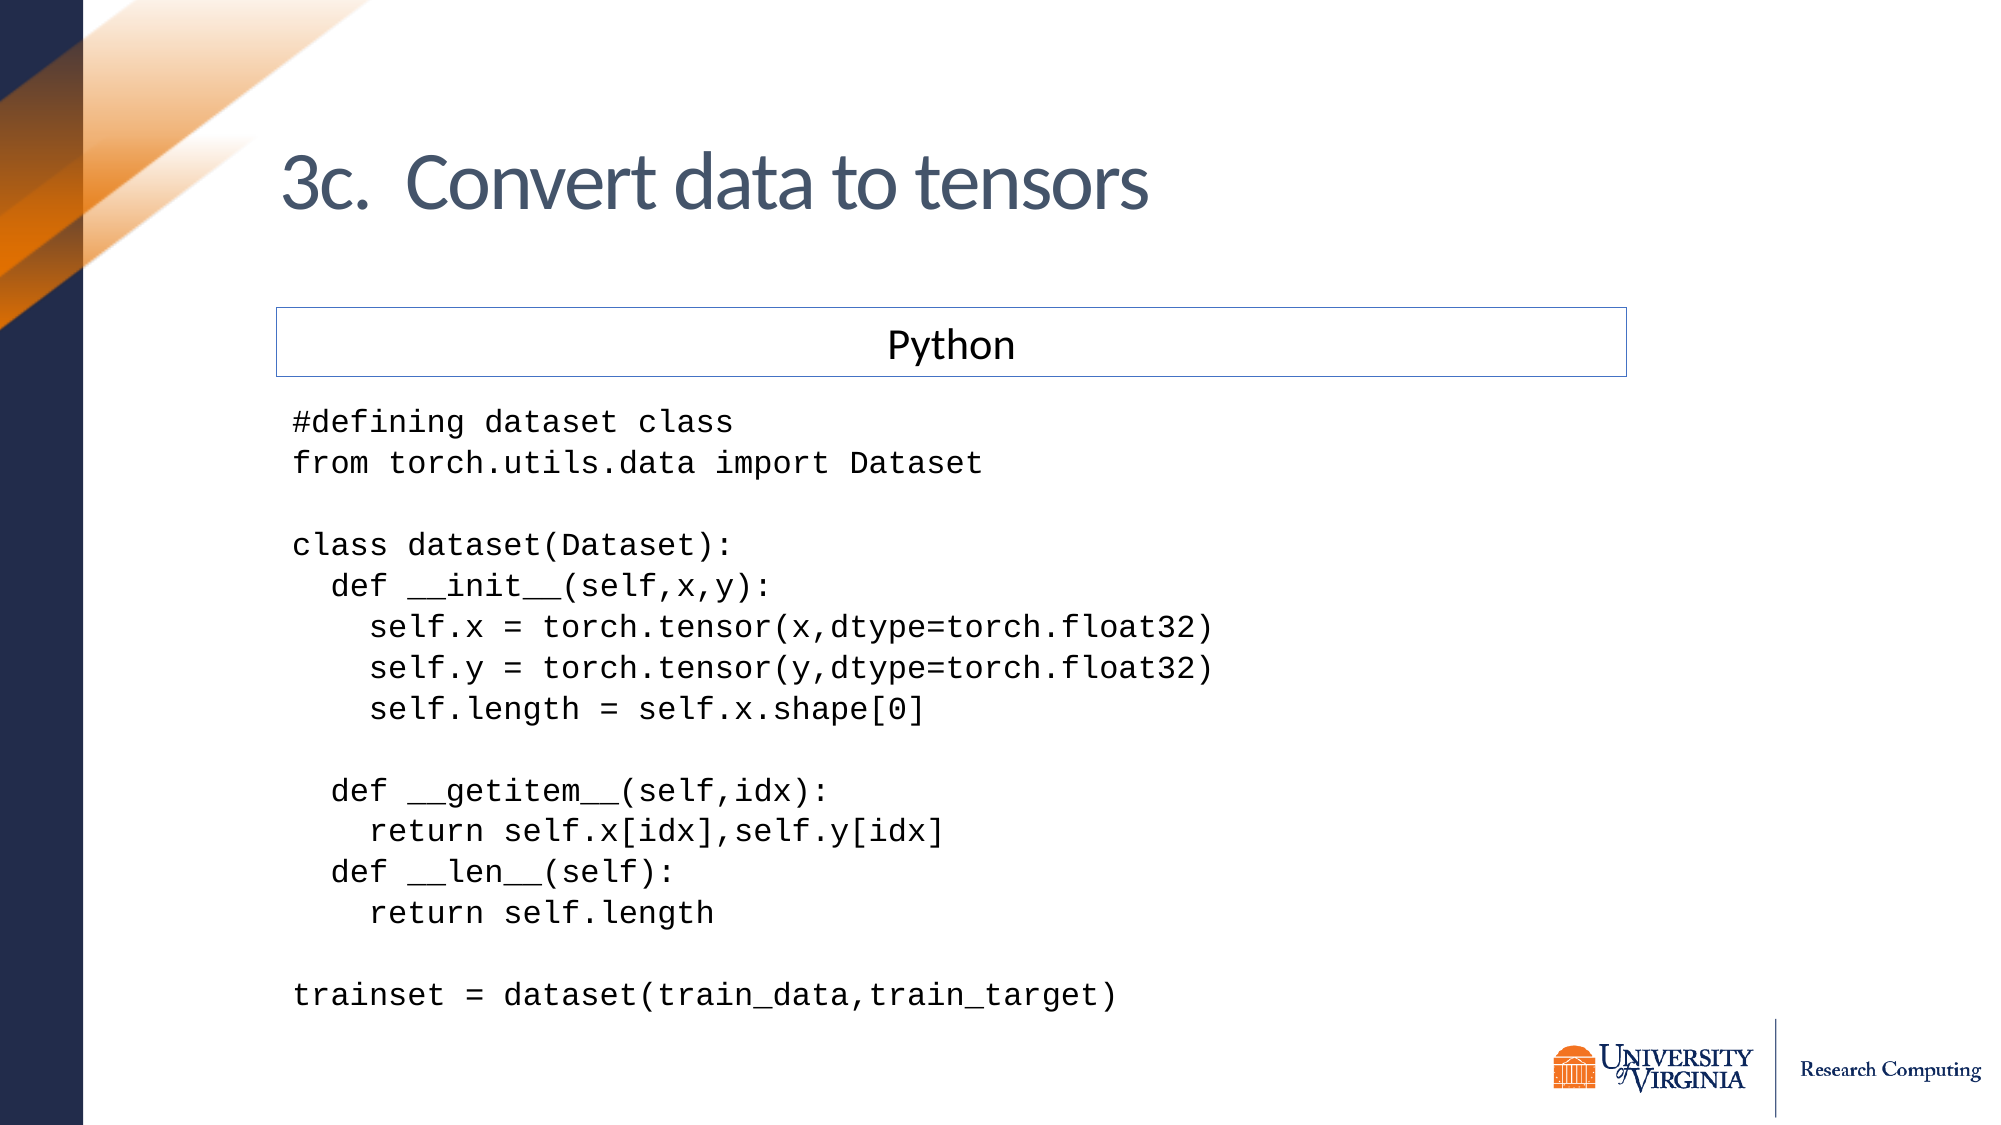

# 3c.  Convert data to tensors
#defining dataset class
from torch.utils.data import Dataset

class dataset(Dataset):
  def __init__(self,x,y):
    self.x = torch.tensor(x,dtype=torch.float32)
    self.y = torch.tensor(y,dtype=torch.float32)
    self.length = self.x.shape[0]

  def __getitem__(self,idx):
    return self.x[idx],self.y[idx]
  def __len__(self):
    return self.length

trainset = dataset(train_data,train_target)